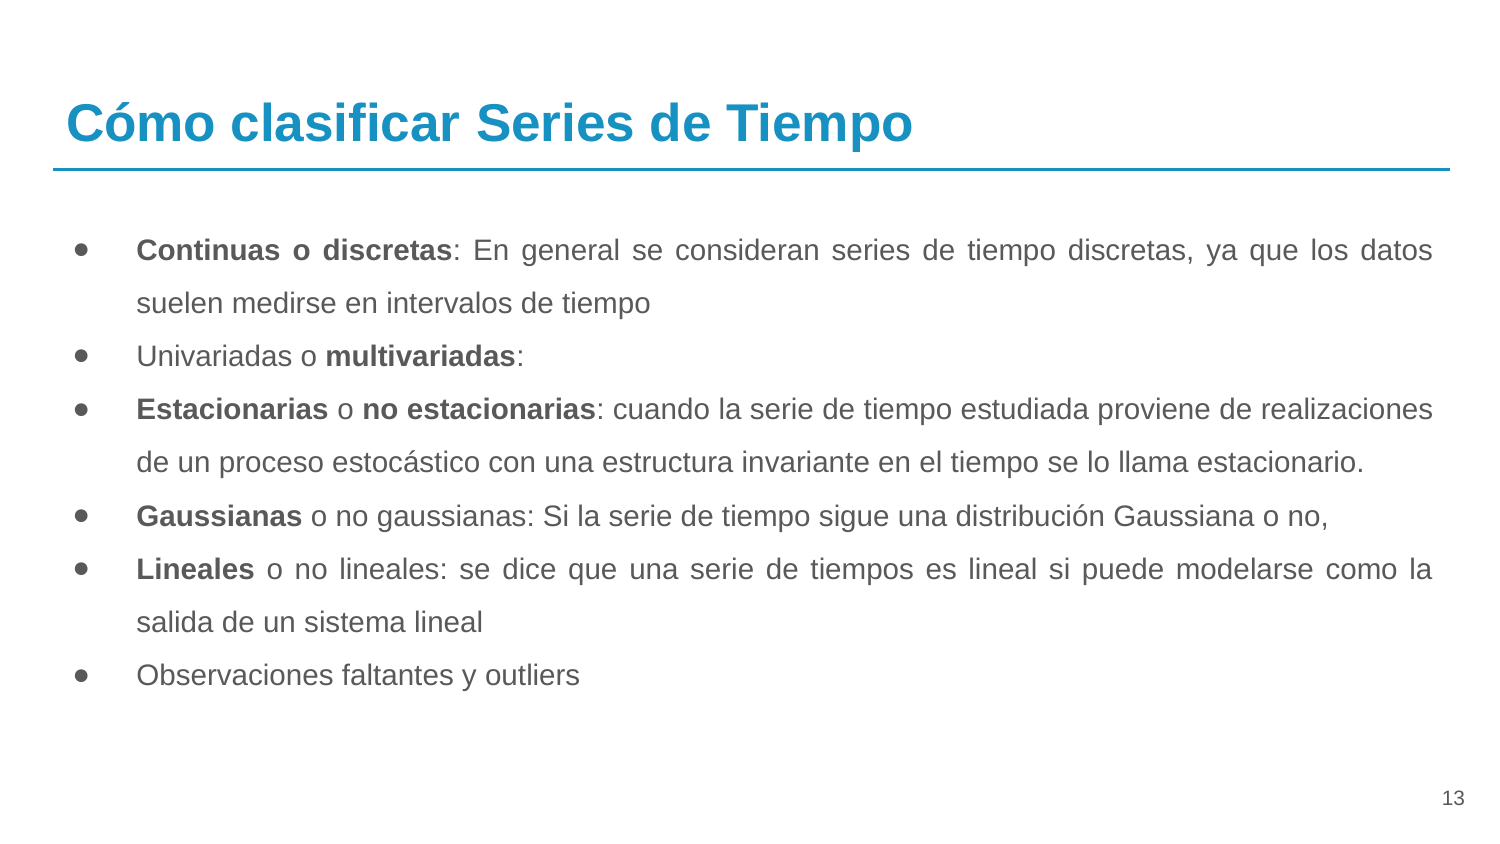

# Cómo clasificar Series de Tiempo
Continuas o discretas: En general se consideran series de tiempo discretas, ya que los datos suelen medirse en intervalos de tiempo
Univariadas o multivariadas:
Estacionarias o no estacionarias: cuando la serie de tiempo estudiada proviene de realizaciones de un proceso estocástico con una estructura invariante en el tiempo se lo llama estacionario.
Gaussianas o no gaussianas: Si la serie de tiempo sigue una distribución Gaussiana o no,
Lineales o no lineales: se dice que una serie de tiempos es lineal si puede modelarse como la salida de un sistema lineal
Observaciones faltantes y outliers
13